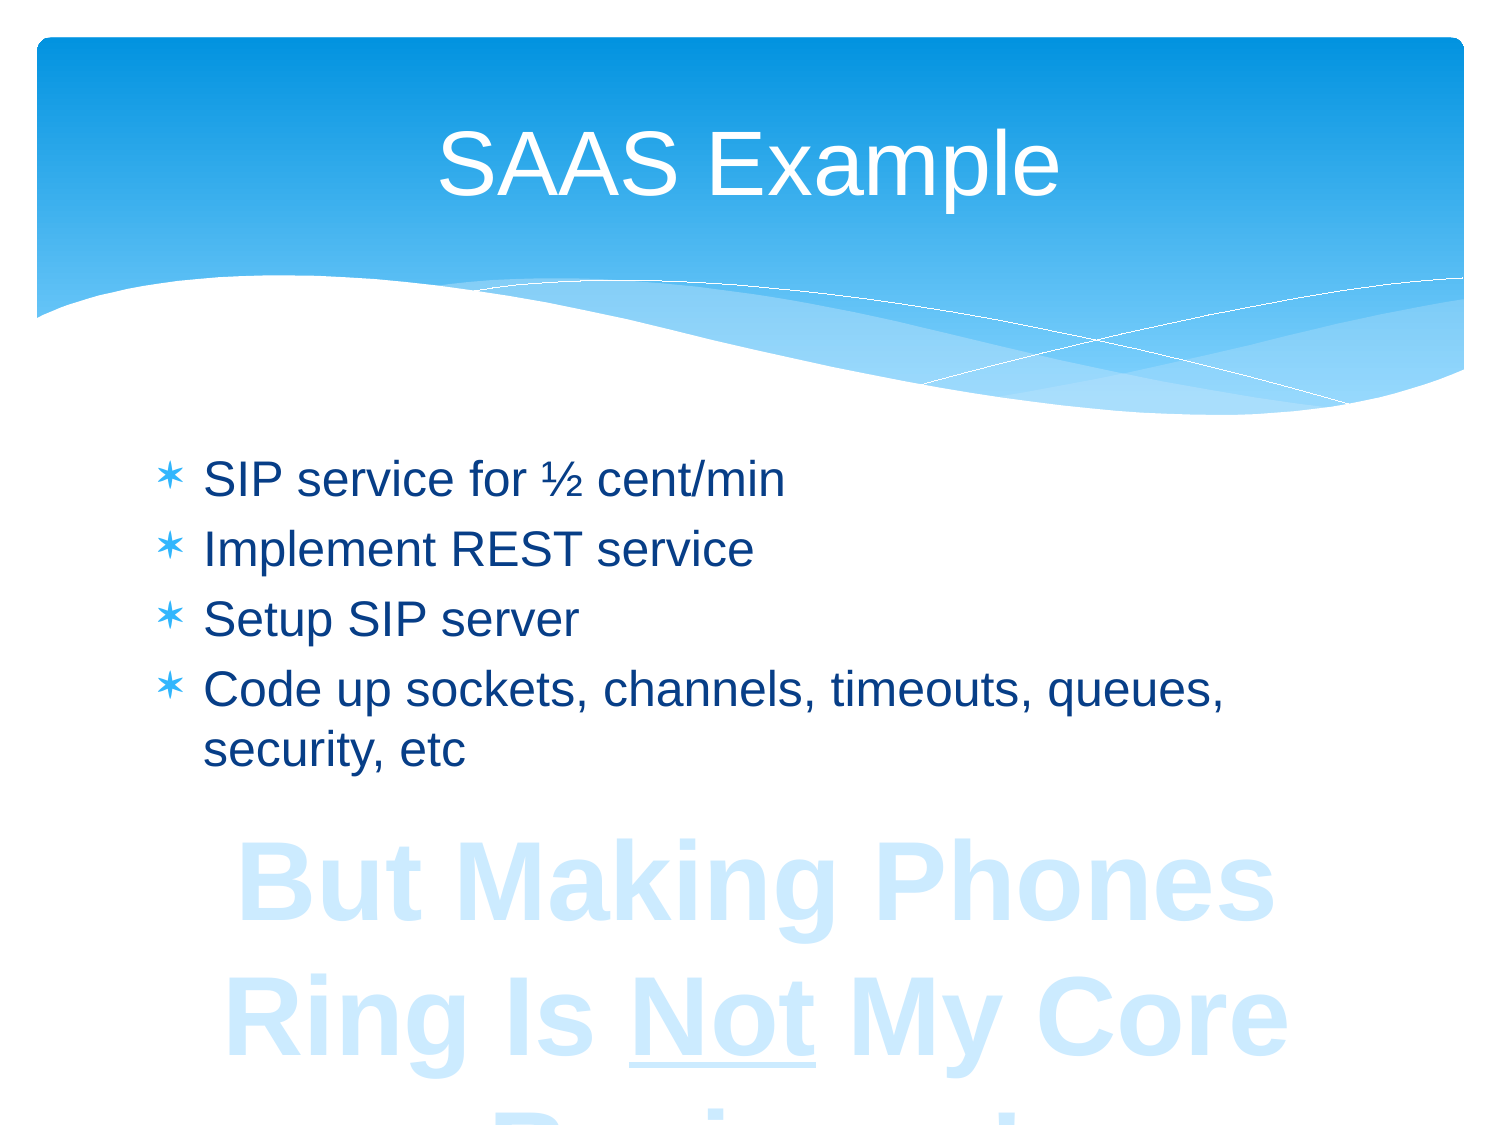

# SAAS Example
SIP service for ½ cent/min
Implement REST service
Setup SIP server
Code up sockets, channels, timeouts, queues, security, etc
But Making Phones Ring Is Not My Core Business!